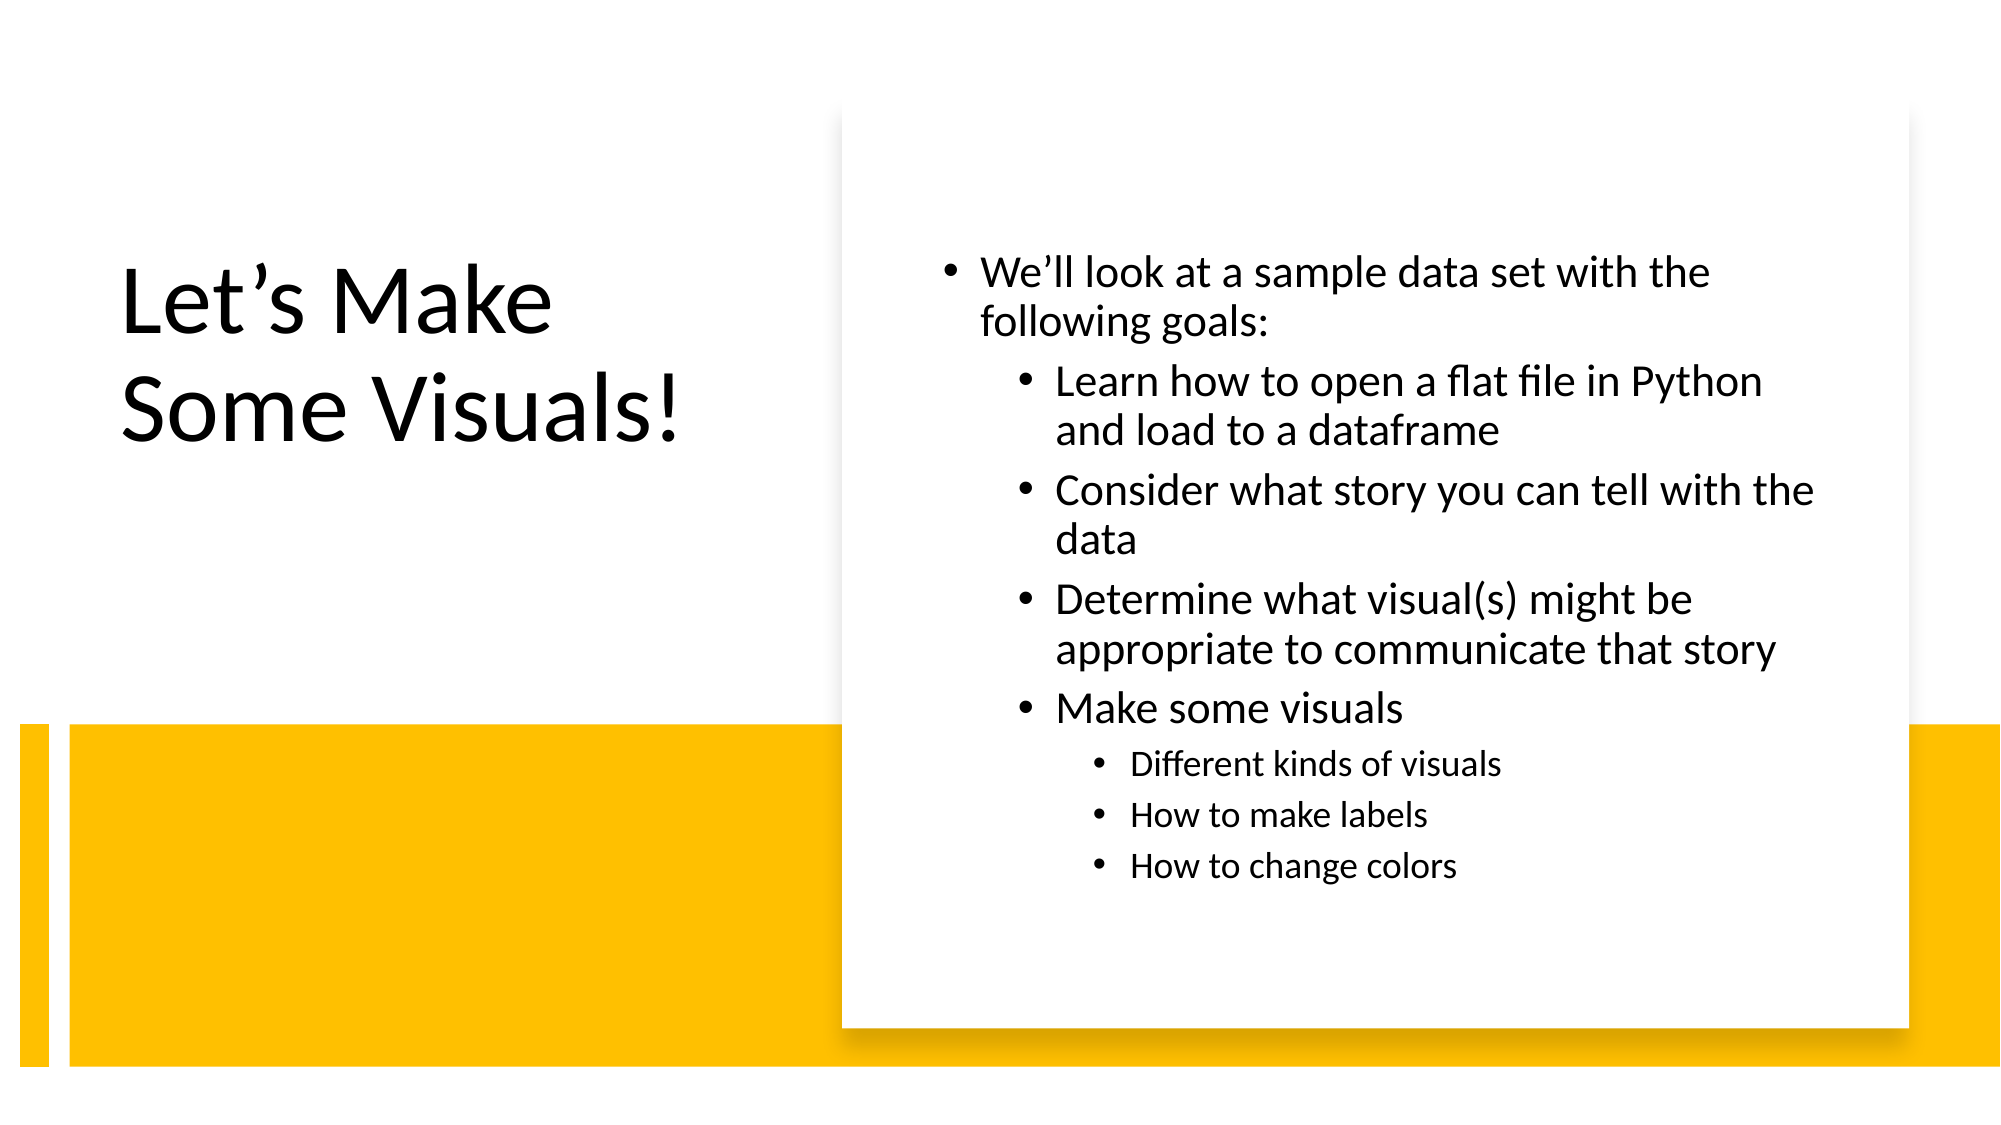

We’ll look at a sample data set with the following goals:
Learn how to open a flat file in Python and load to a dataframe
Consider what story you can tell with the data
Determine what visual(s) might be appropriate to communicate that story
Make some visuals
Different kinds of visuals
How to make labels
How to change colors
# Let’s Make Some Visuals!